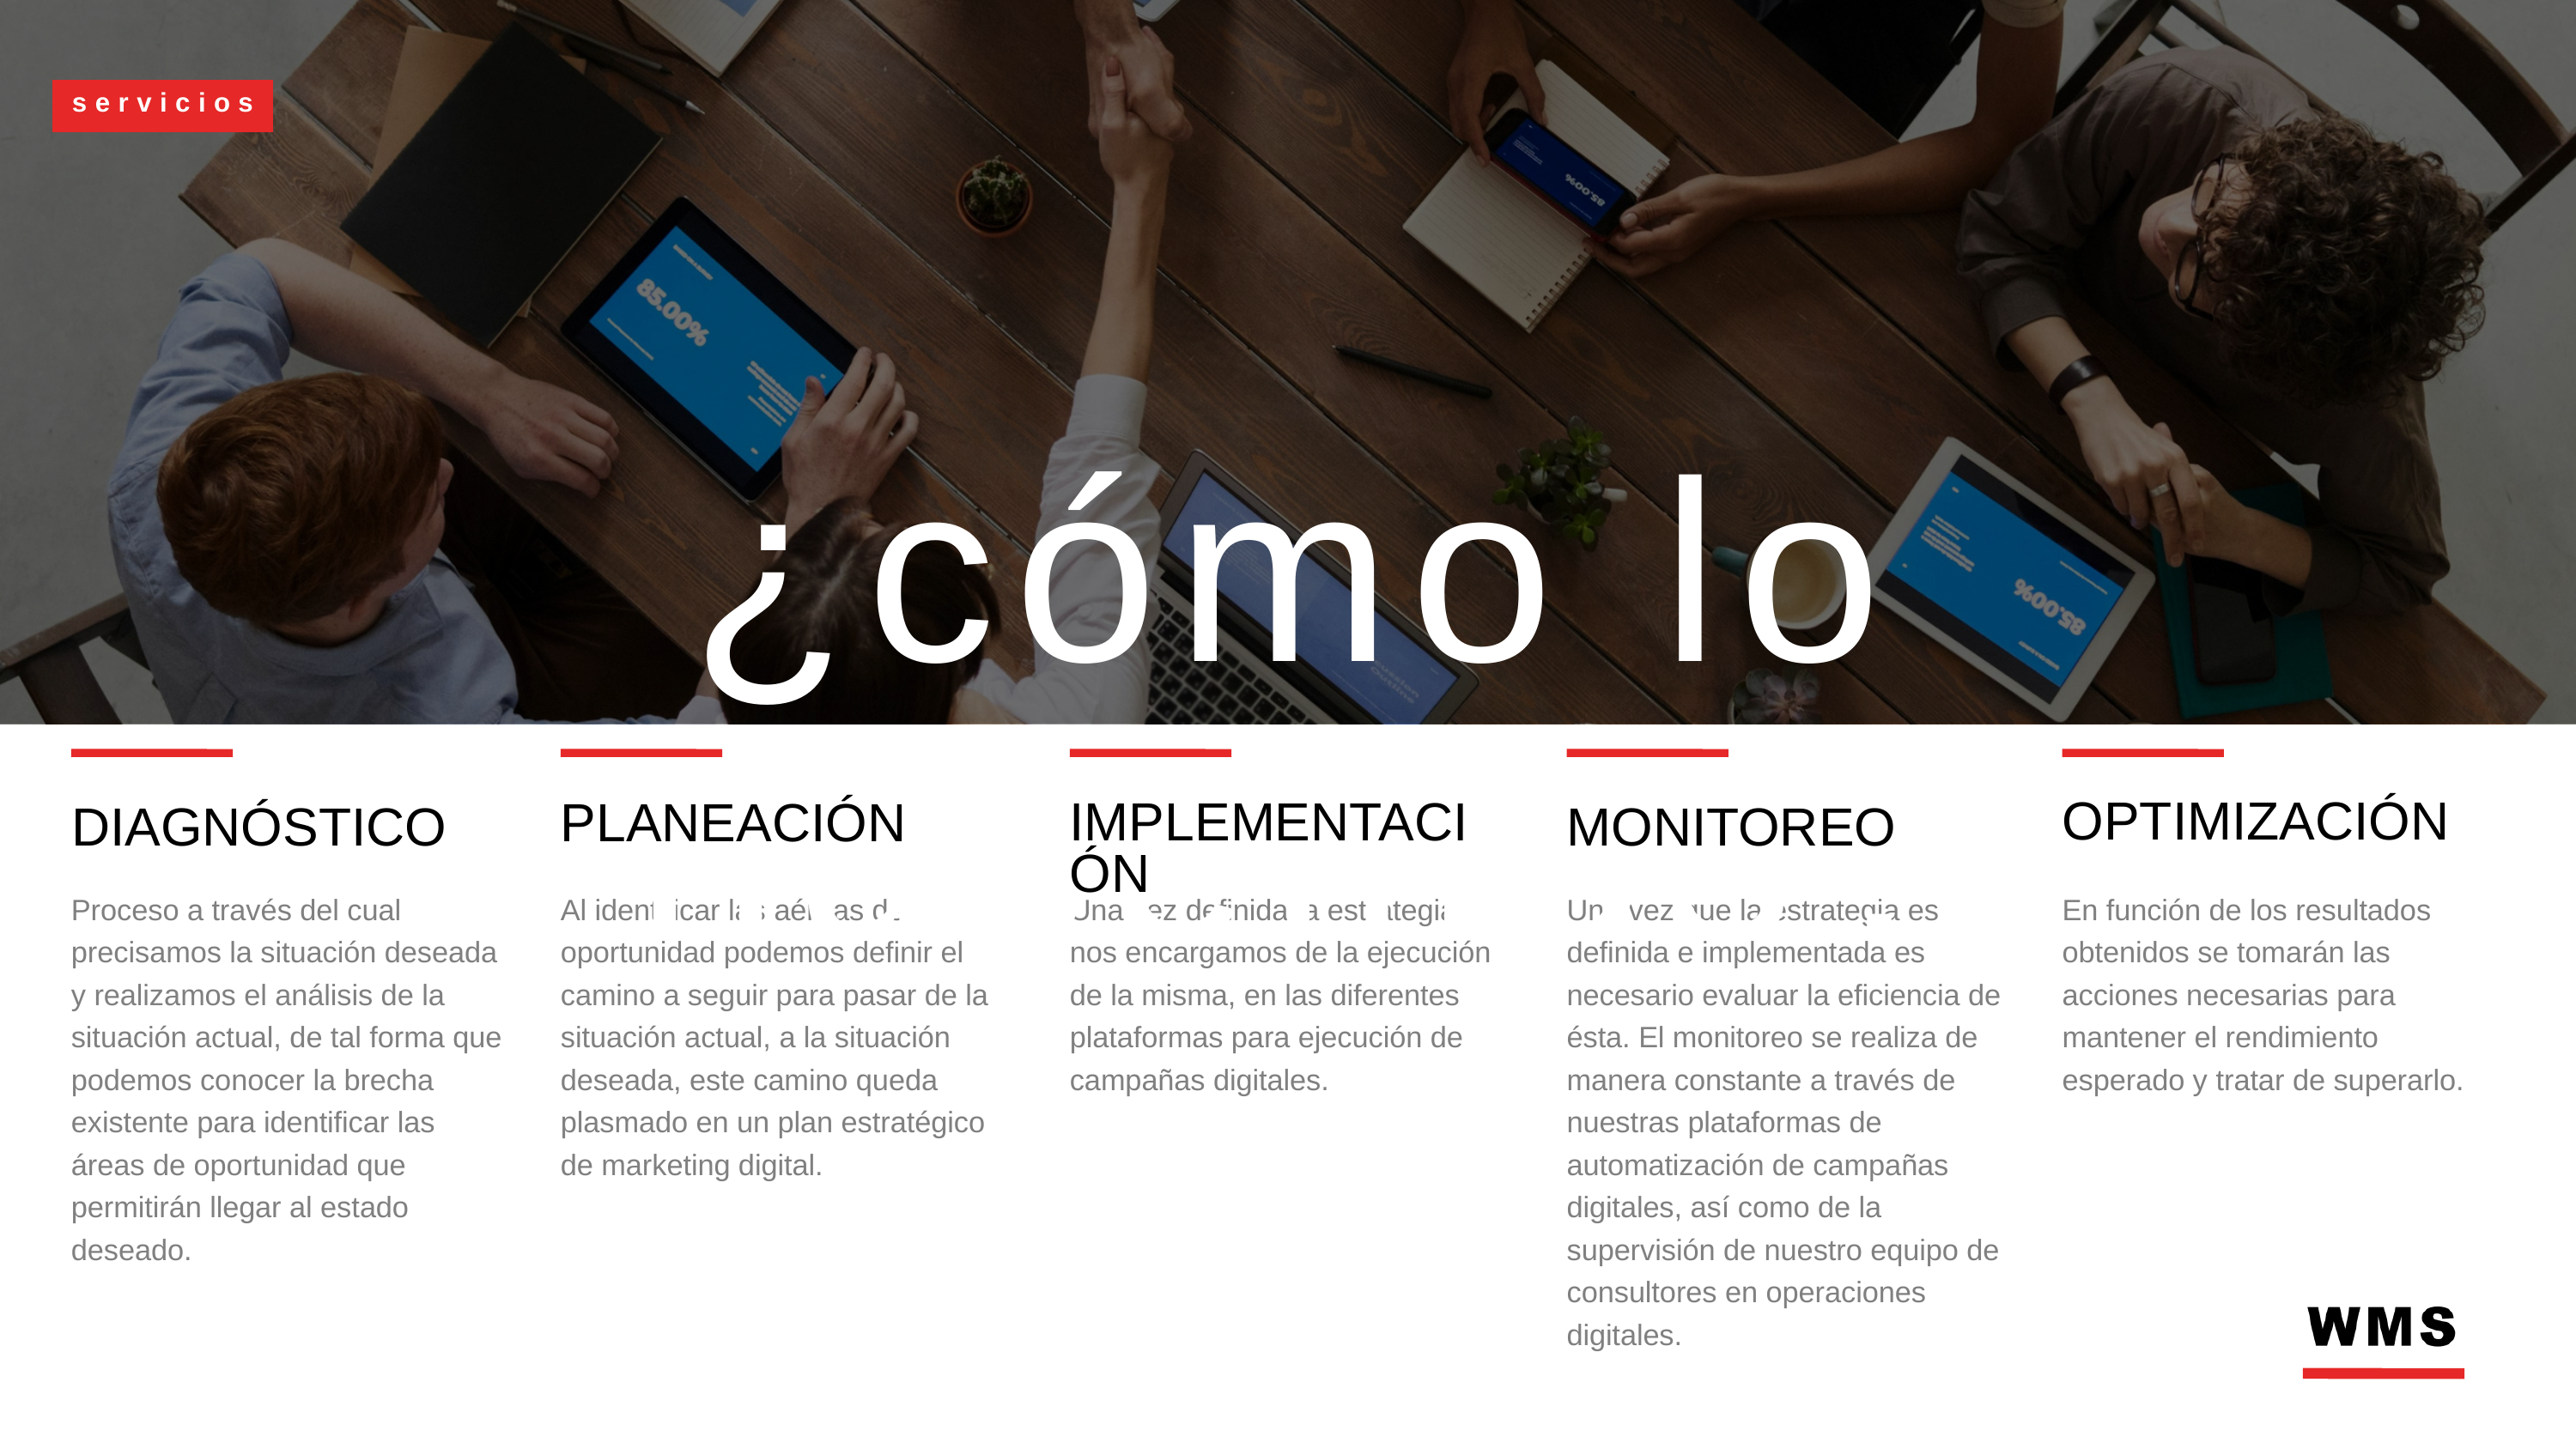

servicios
¿cómo lo hacemos?

OPTIMIZACIÓN
IMPLEMENTACIÓN
PLANEACIÓN
DIAGNÓSTICO
MONITOREO
Una vez que la estrategia es definida e implementada es necesario evaluar la eficiencia de ésta. El monitoreo se realiza de manera constante a través de nuestras plataformas de automatización de campañas digitales, así como de la supervisión de nuestro equipo de consultores en operaciones digitales.
En función de los resultados obtenidos se tomarán las acciones necesarias para mantener el rendimiento esperado y tratar de superarlo.
Proceso a través del cual precisamos la situación deseada y realizamos el análisis de la situación actual, de tal forma que podemos conocer la brecha existente para identificar las áreas de oportunidad que permitirán llegar al estado deseado.
Al identificar las aéreas de oportunidad podemos definir el camino a seguir para pasar de la situación actual, a la situación deseada, este camino queda plasmado en un plan estratégico de marketing digital.
Una vez definida la estrategia nos encargamos de la ejecución de la misma, en las diferentes plataformas para ejecución de campañas digitales.